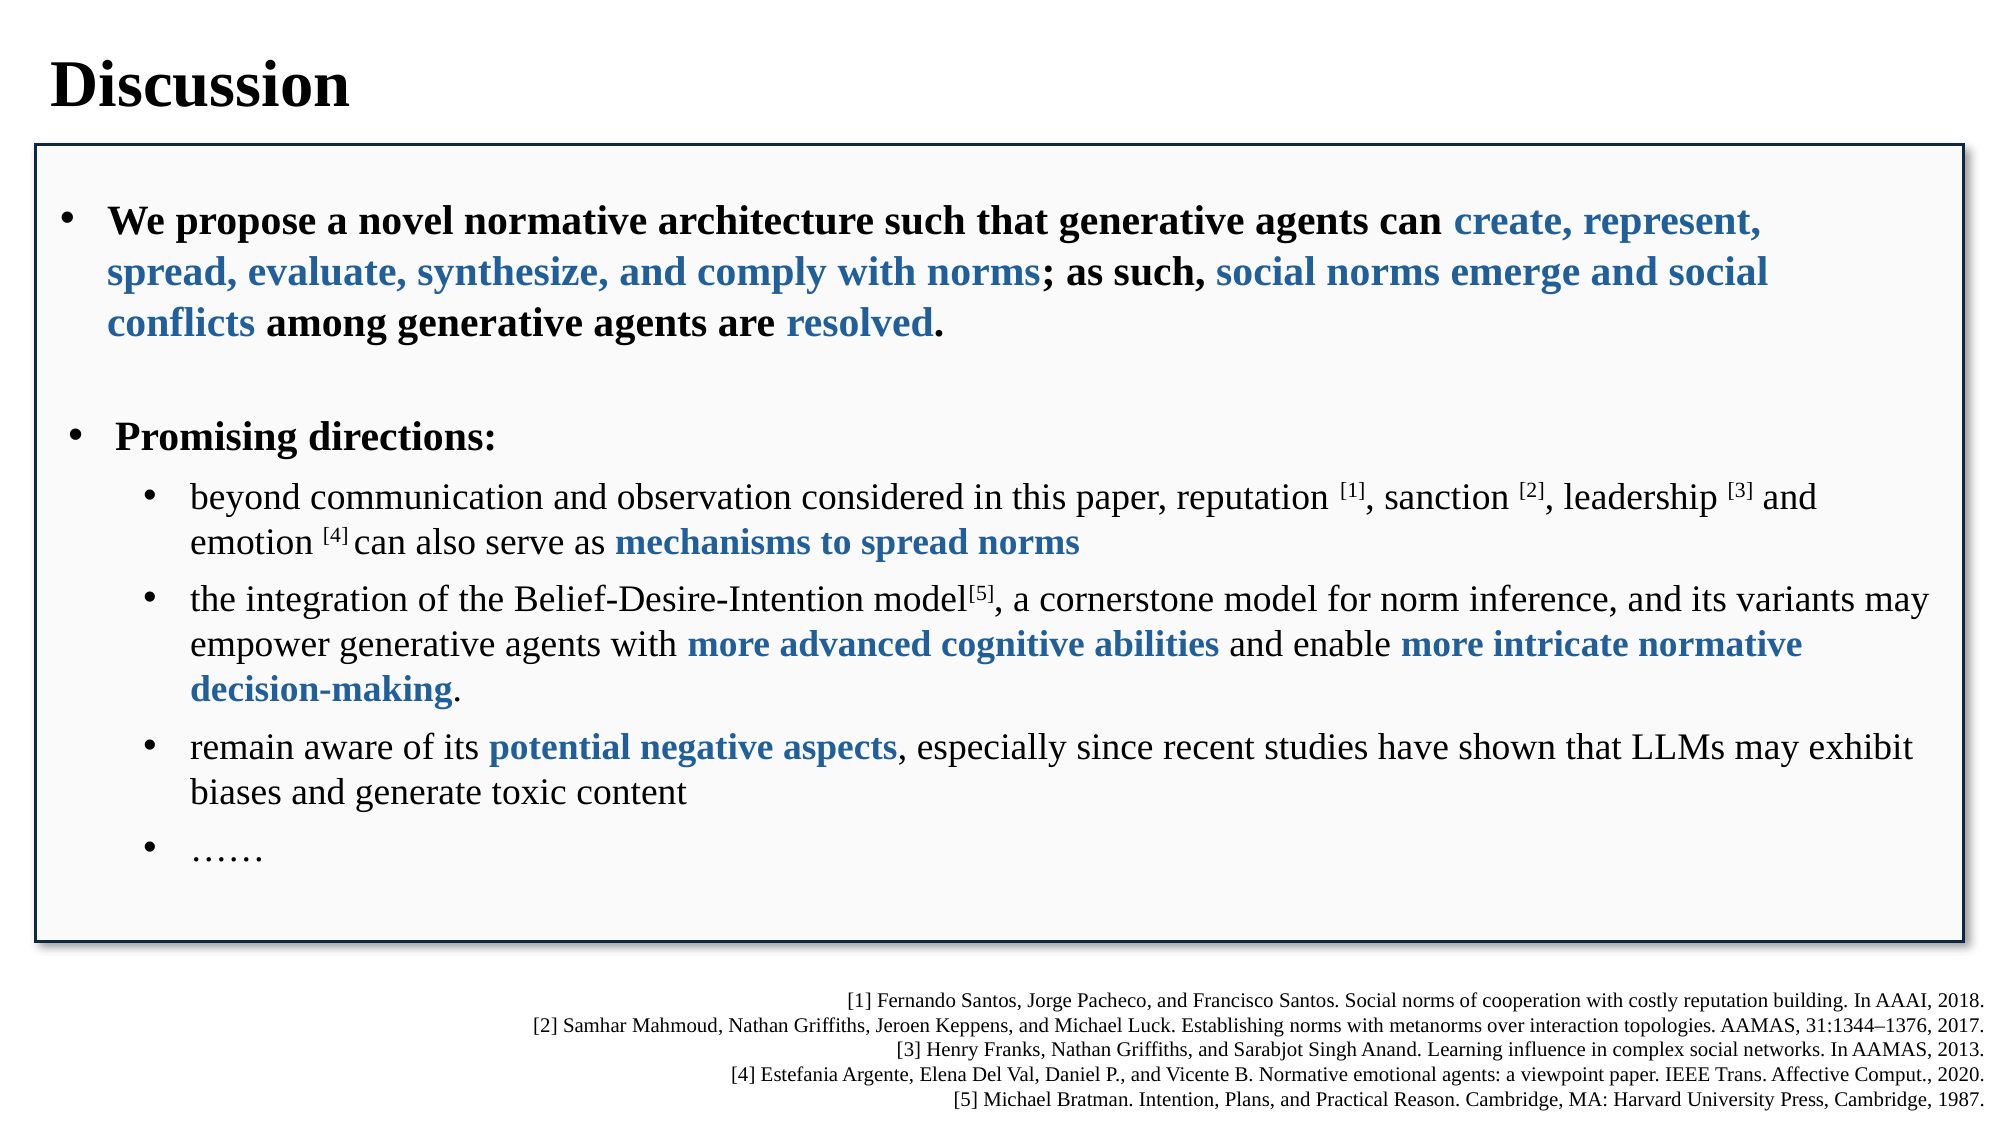

Discussion

We propose a novel normative architecture such that generative agents can create, represent, spread, evaluate, synthesize, and comply with norms; as such, social norms emerge and social conflicts among generative agents are resolved.
Promising directions:
beyond communication and observation considered in this paper, reputation [1], sanction [2], leadership [3] and emotion [4] can also serve as mechanisms to spread norms
the integration of the Belief-Desire-Intention model[5], a cornerstone model for norm inference, and its variants may empower generative agents with more advanced cognitive abilities and enable more intricate normative decision-making.
remain aware of its potential negative aspects, especially since recent studies have shown that LLMs may exhibit biases and generate toxic content
……

[1] Fernando Santos, Jorge Pacheco, and Francisco Santos. Social norms of cooperation with costly reputation building. In AAAI, 2018.
[2] Samhar Mahmoud, Nathan Griffiths, Jeroen Keppens, and Michael Luck. Establishing norms with metanorms over interaction topologies. AAMAS, 31:1344–1376, 2017.
[3] Henry Franks, Nathan Griffiths, and Sarabjot Singh Anand. Learning influence in complex social networks. In AAMAS, 2013.
[4] Estefania Argente, Elena Del Val, Daniel P., and Vicente B. Normative emotional agents: a viewpoint paper. IEEE Trans. Affective Comput., 2020.
[5] Michael Bratman. Intention, Plans, and Practical Reason. Cambridge, MA: Harvard University Press, Cambridge, 1987.